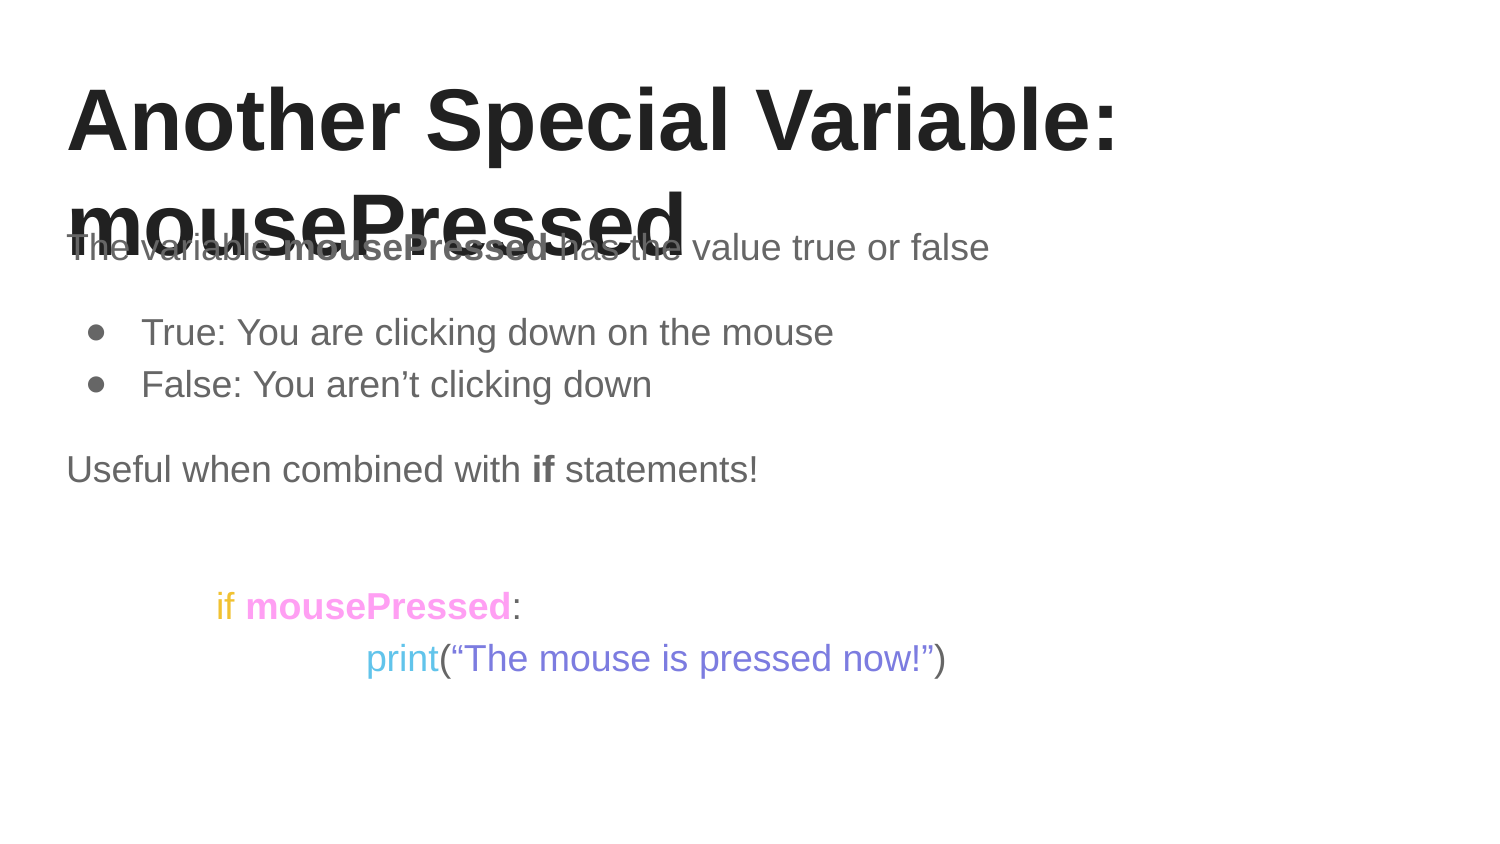

# Another Special Variable: mousePressed
The variable mousePressed has the value true or false
True: You are clicking down on the mouse
False: You aren’t clicking down
Useful when combined with if statements!
	if mousePressed:
		print(“The mouse is pressed now!”)